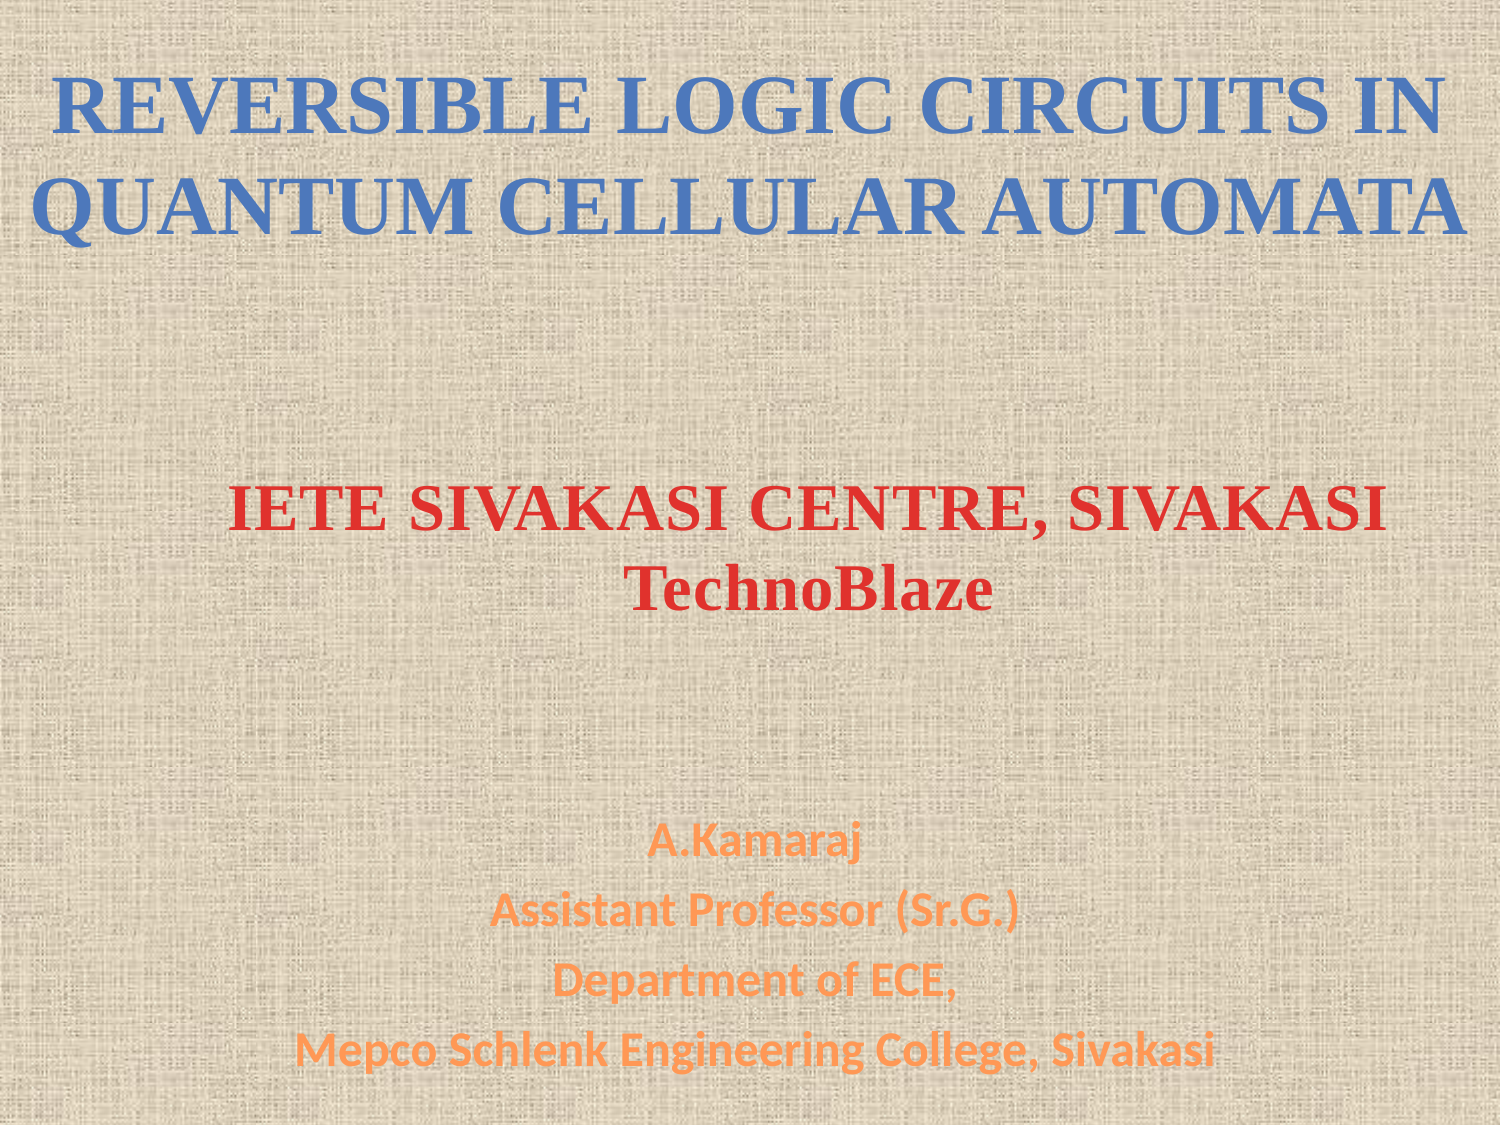

# Reversible Logic Circuits in Quantum Cellular Automata
IETE SIVAKASI CENTRE, SIVAKASI
TechnoBlaze
A.Kamaraj
Assistant Professor (Sr.G.)
Department of ECE,
Mepco Schlenk Engineering College, Sivakasi